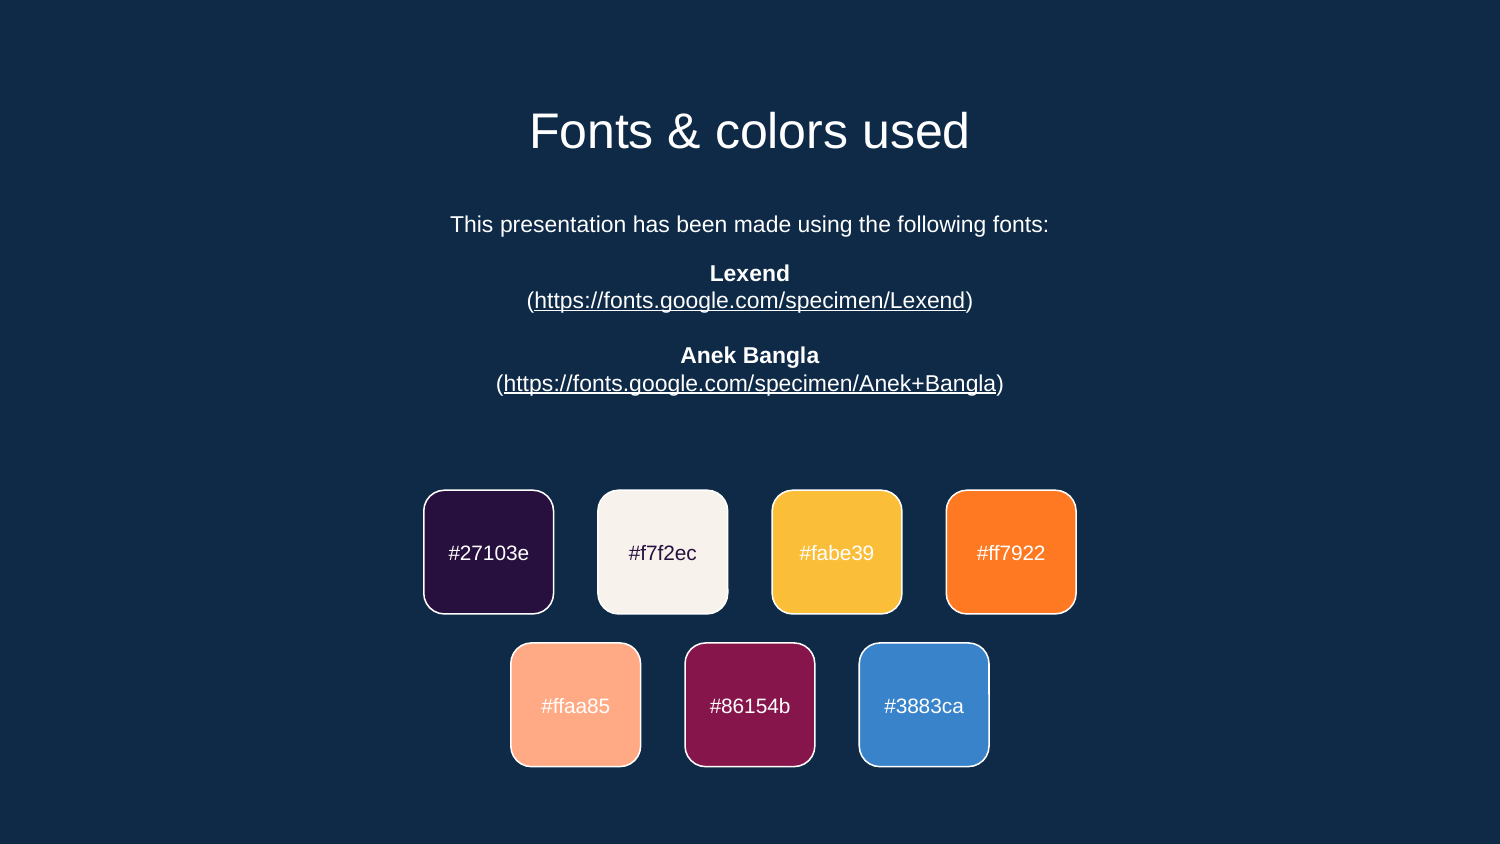

# Fonts & colors used
This presentation has been made using the following fonts:
Lexend
(https://fonts.google.com/specimen/Lexend)

Anek Bangla
(https://fonts.google.com/specimen/Anek+Bangla)

#27103e
#f7f2ec
#fabe39
#ff7922

#ffaa85
#86154b
#3883ca